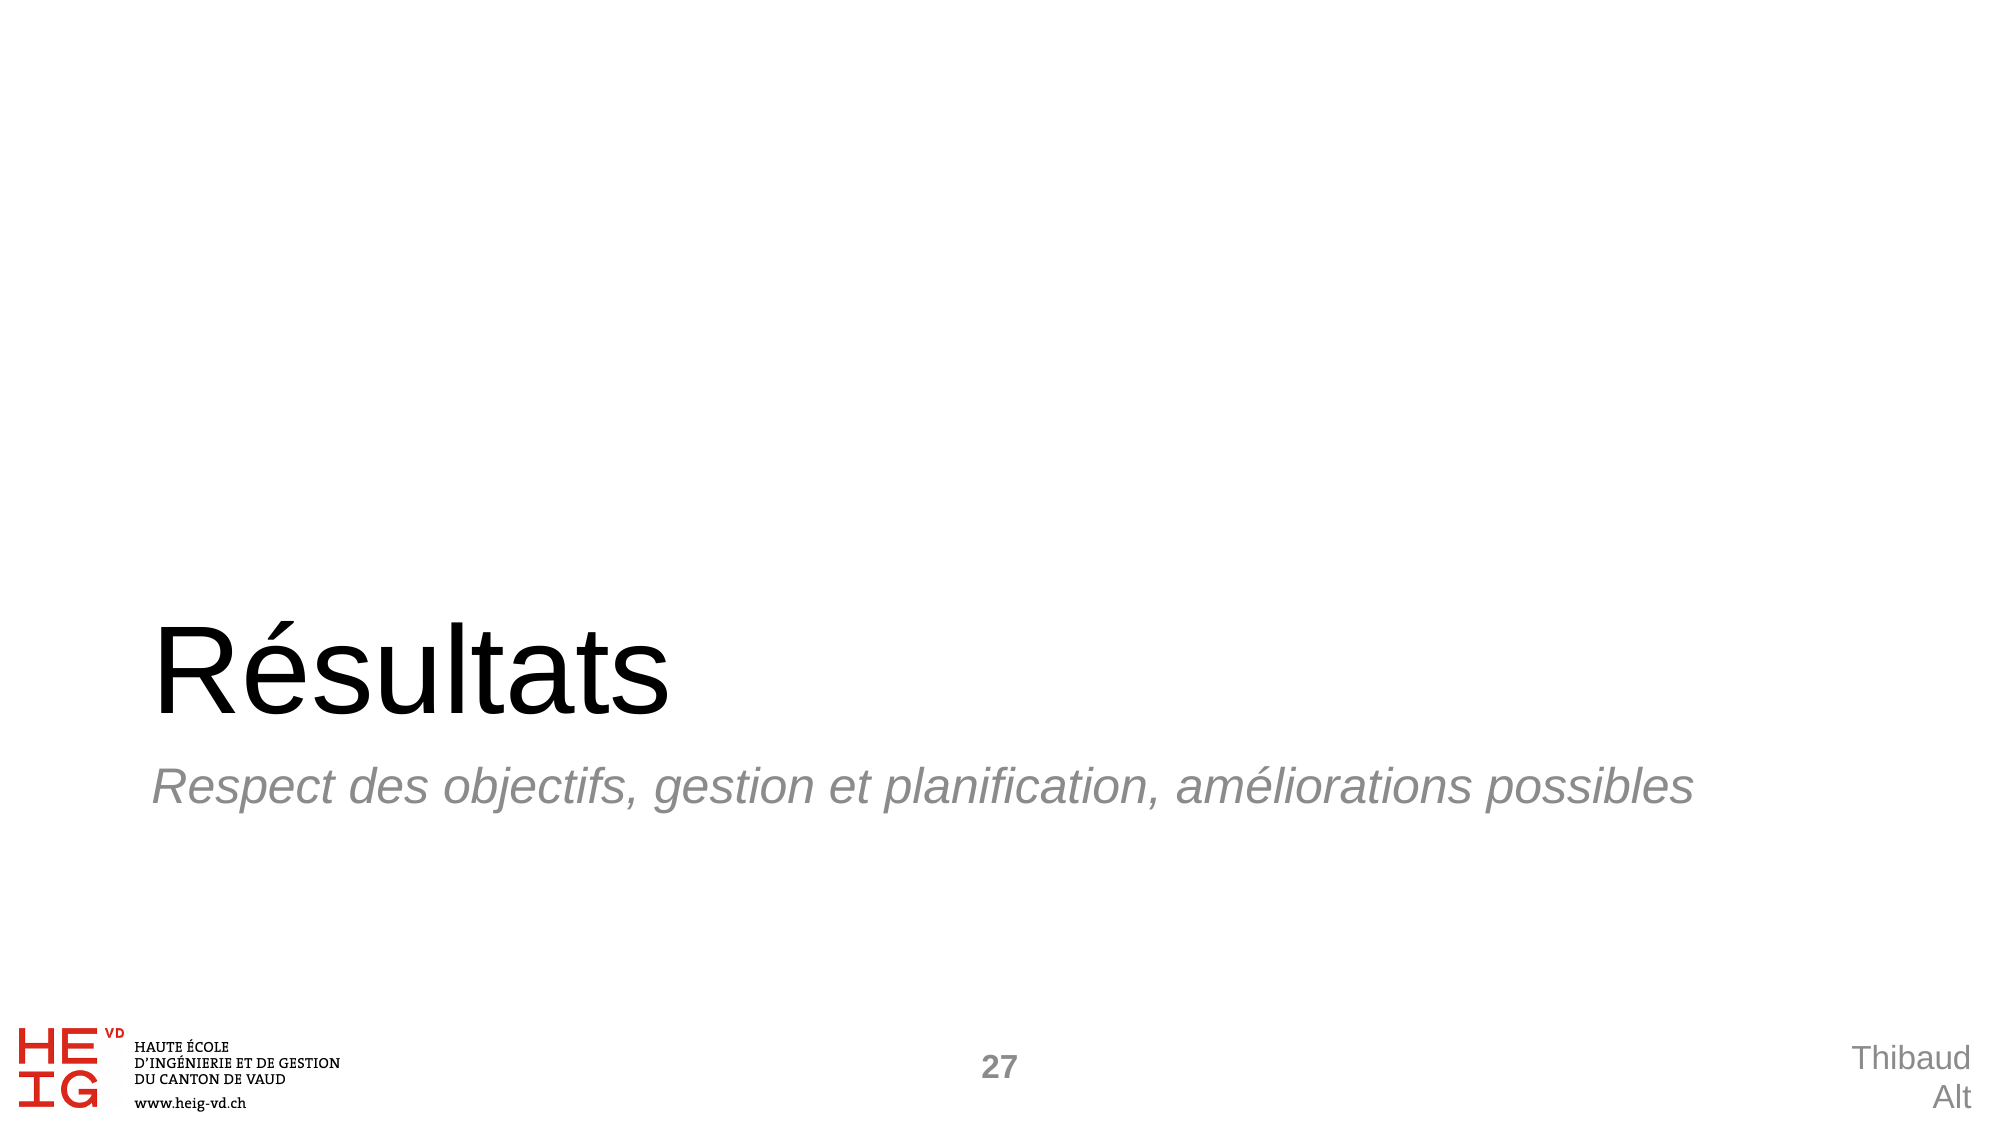

# Résultats
Respect des objectifs, gestion et planification, améliorations possibles
27